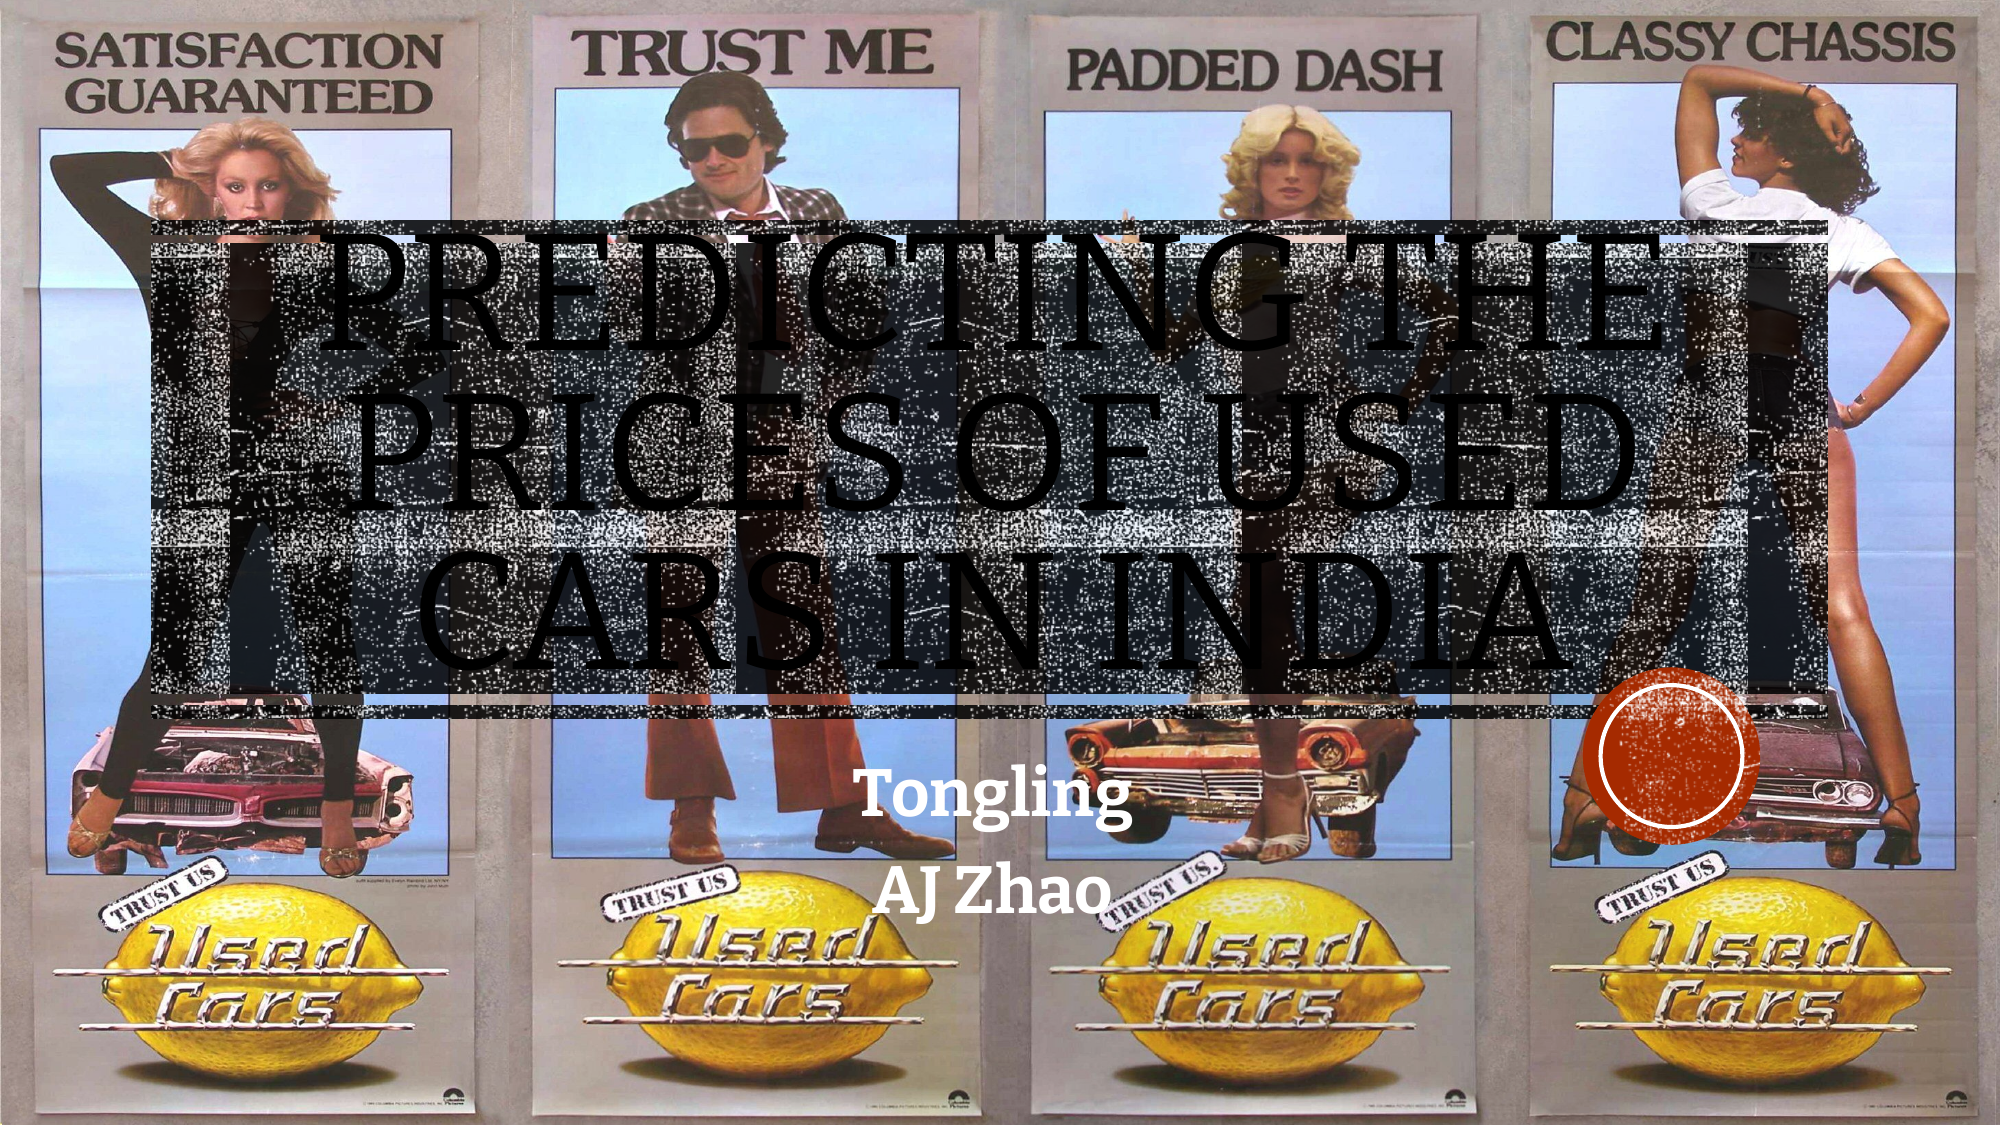

# Predicting the Prices of Used Cars in India
Tongling
AJ Zhao